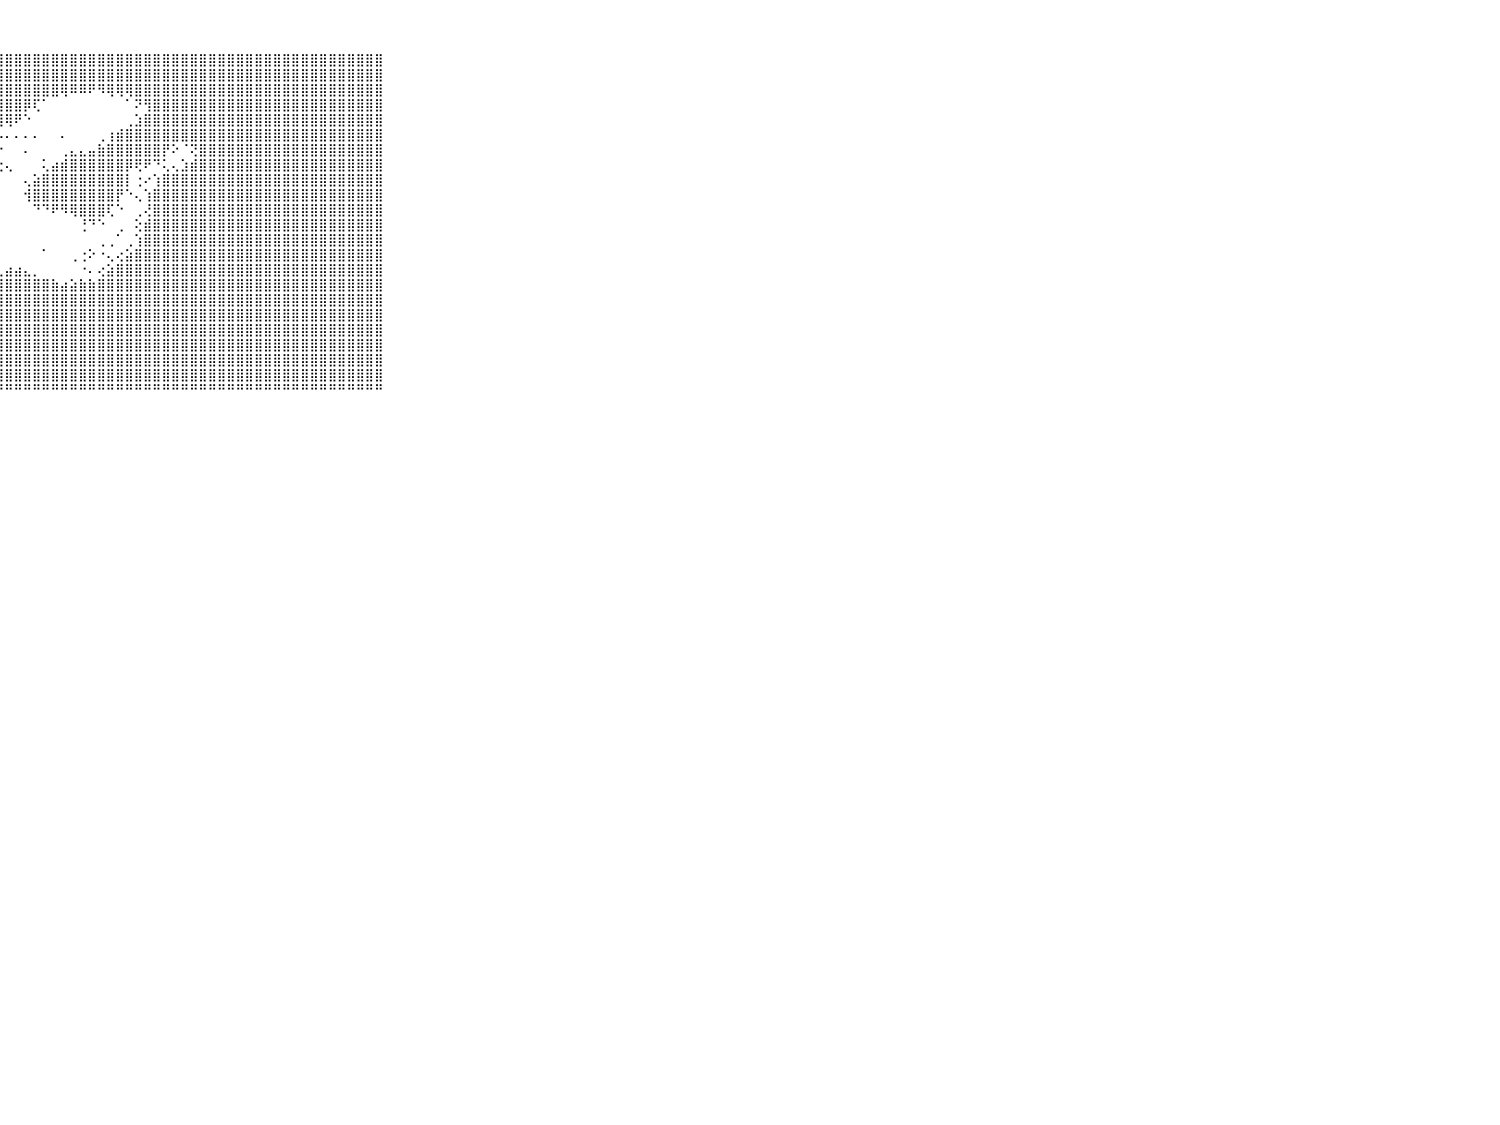

⠀⠀⠀⠀⠀⠀⠀⠀⠀⠀⠀⣿⣿⣿⣿⣿⣿⣿⣿⣿⣿⣿⣿⣿⣿⣿⣿⣿⣿⣿⣿⣿⣿⣿⣿⣿⣿⣿⣿⣿⣿⣿⣿⣿⣿⣿⣿⣿⣿⣿⣿⣿⣿⣿⣿⣿⣿⣿⣿⣿⣿⣿⣿⣿⣿⣿⣿⣿⣿⠀⠀⠀⠀⠀⠀⠀⠀⠀⠀⠀⠀
⠀⠀⠀⠀⠀⠀⠀⠀⠀⠀⠀⣿⣿⣿⣿⣿⣿⣿⣿⣿⢟⠟⢙⣝⣽⣿⣿⣿⣿⣿⣿⣿⣿⣿⣿⣿⣿⣿⣿⣿⣿⣿⣿⣿⣿⣿⣿⣿⣿⣿⣿⣿⣿⣿⣿⣿⣿⣿⣿⣿⣿⣿⣿⣿⣿⣿⣿⣿⣿⠀⠀⠀⠀⠀⠀⠀⠀⠀⠀⠀⠀
⠀⠀⠀⠀⠀⠀⠀⠀⠀⠀⠀⣿⣿⣿⣿⣿⣿⣿⡟⠕⠔⢾⣿⣿⣿⣿⣿⣿⣿⣿⣿⣿⣿⣿⢿⠿⠿⠟⠻⢿⢿⢿⣿⣿⣿⣿⣿⣿⣿⣿⣿⣿⣿⣿⣿⣿⣿⣿⣿⣿⣿⣿⣿⣿⣿⣿⣿⣿⣿⠀⠀⠀⠀⠀⠀⠀⠀⠀⠀⠀⠀
⠀⠀⠀⠀⠀⠀⠀⠀⠀⠀⠀⣿⣿⣿⣿⢿⠟⠋⠀⢀⢐⣸⣿⣿⣿⣿⣿⣿⣿⣿⡿⢏⠁⠀⠀⠀⠀⠀⠀⠀⠀⠁⠝⢻⣿⣿⣿⣿⣿⣿⣿⣿⣿⣿⣿⣿⣿⣿⣿⣿⣿⣿⣿⣿⣿⣿⣿⣿⣿⠀⠀⠀⠀⠀⠀⠀⠀⠀⠀⠀⠀
⠀⠀⠀⠀⠀⠀⠀⠀⠀⠀⠀⠙⠙⢁⣁⣠⣴⣶⣾⣿⣿⣿⣿⣿⣿⣿⣿⣿⢿⠟⠑⠀⠀⠀⠀⠀⠀⠀⠀⠀⠀⢀⣱⣿⣿⣿⣿⣿⣿⣿⣿⣿⣿⣿⣿⣿⣿⣿⣿⣿⣿⣿⣿⣿⣿⣿⣿⣿⣿⠀⠀⠀⠀⠀⠀⠀⠀⠀⠀⠀⠀
⠀⠀⠀⠀⠀⠀⠀⠀⠀⠀⠀⣴⣾⣿⣿⣿⣿⣿⣿⣿⣿⣿⣿⣿⣿⣿⣿⡧⠄⠄⠄⠄⠀⠀⠄⠀⠀⠀⢀⢰⣾⣿⣿⣿⣿⣿⣿⣿⣿⣿⣿⣿⣿⣿⣿⣿⣿⣿⣿⣿⣿⣿⣿⣿⣿⣿⣿⣿⣿⠀⠀⠀⠀⠀⠀⠀⠀⠀⠀⠀⠀
⠀⠀⠀⠀⠀⠀⠀⠀⠀⠀⠀⣿⣿⣿⣿⣿⣿⣿⣿⣿⣿⣿⣿⣿⣿⣿⢟⠑⠀⠀⠄⠀⠀⠀⢀⣄⣄⣤⣷⣿⣿⣿⣿⣿⣿⡟⠕⠈⢝⣿⣿⣿⣿⣿⣿⣿⣿⣿⣿⣿⣿⣿⣿⣿⣿⣿⣿⣿⣿⠀⠀⠀⠀⠀⠀⠀⠀⠀⠀⠀⠀
⠀⠀⠀⠀⠀⠀⠀⠀⠀⠀⠀⠁⠉⠙⠙⠟⢿⣿⣿⣿⣿⣿⣿⡿⠟⠑⠄⢐⢄⠀⠀⠀⢅⣴⣾⣿⣿⣿⣿⣿⣿⡿⢟⠟⠙⢅⢄⣱⣾⣿⣿⣿⣿⣿⣿⣿⣿⣿⣿⣿⣿⣿⣿⣿⣿⣿⣿⣿⣿⠀⠀⠀⠀⠀⠀⠀⠀⠀⠀⠀⠀
⠀⠀⠀⠀⠀⠀⠀⠀⠀⠀⠀⠀⠀⠀⠀⠀⠀⠀⠁⠈⠉⠉⠁⠀⠀⠀⠀⠀⠀⠀⢄⣵⣿⣿⣿⣿⣿⣿⣿⣿⣿⡇⢐⠔⢱⣿⣿⣿⣿⣿⣿⣿⣿⣿⣿⣿⣿⣿⣿⣿⣿⣿⣿⣿⣿⣿⣿⣿⣿⠀⠀⠀⠀⠀⠀⠀⠀⠀⠀⠀⠀
⠀⠀⠀⠀⠀⠀⠀⠀⠀⠀⠀⠀⠀⠀⠀⠀⠀⠀⠀⠀⠀⠀⠀⠀⠀⠀⠀⠀⠀⠀⢺⣿⣿⣿⣿⣿⣿⣿⣿⣿⡟⠑⢄⢱⣿⣿⣿⣿⣿⣿⣿⣿⣿⣿⣿⣿⣿⣿⣿⣿⣿⣿⣿⣿⣿⣿⣿⣿⣿⠀⠀⠀⠀⠀⠀⠀⠀⠀⠀⠀⠀
⠀⠀⠀⠀⠀⠀⠀⠀⠀⠀⠀⠀⠀⠀⠀⠀⠀⠀⠀⠀⠀⠀⠀⠀⠀⠀⠀⠀⠀⠀⠀⠙⠙⠟⠻⢿⣿⣿⣿⢏⠑⠀⢀⢜⣿⣿⣿⣿⣿⣿⣿⣿⣿⣿⣿⣿⣿⣿⣿⣿⣿⣿⣿⣿⣿⣿⣿⣿⣿⠀⠀⠀⠀⠀⠀⠀⠀⠀⠀⠀⠀
⠀⠀⠀⠀⠀⠀⠀⠀⠀⠀⠀⠀⠀⠀⠀⠀⠀⠀⠀⠀⠀⠀⠀⠀⠀⠀⠀⠀⠀⠀⠀⠀⠀⠀⠀⠀⢘⠙⠑⠀⢀⠀⢕⣾⣿⣿⣿⣿⣿⣿⣿⣿⣿⣿⣿⣿⣿⣿⣿⣿⣿⣿⣿⣿⣿⣿⣿⣿⣿⠀⠀⠀⠀⠀⠀⠀⠀⠀⠀⠀⠀
⠀⠀⠀⠀⠀⠀⠀⠀⠀⠀⠀⠀⠀⠀⠀⠀⠀⠀⠀⠀⠀⠀⠀⠀⠀⠀⠀⠀⠀⠀⠀⠀⠀⠀⠀⠀⠀⠀⢀⢀⠁⢀⢱⣿⣿⣿⣿⣿⣿⣿⣿⣿⣿⣿⣿⣿⣿⣿⣿⣿⣿⣿⣿⣿⣿⣿⣿⣿⣿⠀⠀⠀⠀⠀⠀⠀⠀⠀⠀⠀⠀
⠀⠀⠀⠀⠀⠀⠀⠀⠀⠀⠀⠀⠀⠀⠀⠀⠀⠀⠀⠀⠀⠀⠀⠀⠀⠀⠀⠀⠀⠀⠀⠀⠁⠀⠀⢀⢐⠕⠐⢄⢔⣵⣿⣿⣿⣿⣿⣿⣿⣿⣿⣿⣿⣿⣿⣿⣿⣿⣿⣿⣿⣿⣿⣿⣿⣿⣿⣿⣿⠀⠀⠀⠀⠀⠀⠀⠀⠀⠀⠀⠀
⠀⠀⠀⠀⠀⠀⠀⠀⠀⠀⠀⠀⠀⠀⠀⠀⠀⠀⠀⠀⠀⠀⠀⠀⠀⠀⢀⣄⣴⣴⣄⡀⠀⠀⠀⠀⠐⠄⢔⣵⣿⣿⣿⣿⣿⣿⣿⣿⣿⣿⣿⣿⣿⣿⣿⣿⣿⣿⣿⣿⣿⣿⣿⣿⣿⣿⣿⣿⣿⠀⠀⠀⠀⠀⠀⠀⠀⠀⠀⠀⠀
⠀⠀⠀⠀⠀⠀⠀⠀⠀⠀⠀⠀⠀⠀⠀⠀⠀⠀⠀⠀⠀⠀⠀⢀⣠⣾⣿⣿⣿⣿⣿⣿⣿⣷⣴⣵⣷⣷⣿⣿⣿⣿⣿⣿⣿⣿⣿⣿⣿⣿⣿⣿⣿⣿⣿⣿⣿⣿⣿⣿⣿⣿⣿⣿⣿⣿⣿⣿⣿⠀⠀⠀⠀⠀⠀⠀⠀⠀⠀⠀⠀
⠀⠀⠀⠀⠀⠀⠀⠀⠀⠀⠀⠀⠀⠀⠀⠀⠀⠀⠀⠀⢀⣄⣴⣾⣿⣿⣿⣿⣿⣿⣿⣿⣿⣿⣿⣿⣿⣿⣿⣿⣿⣿⣿⣿⣿⣿⣿⣿⣿⣿⣿⣿⣿⣿⣿⣿⣿⣿⣿⣿⣿⣿⣿⣿⣿⣿⣿⣿⣿⠀⠀⠀⠀⠀⠀⠀⠀⠀⠀⠀⠀
⠀⠀⠀⠀⠀⠀⠀⠀⠀⠀⠀⠀⠀⠀⠀⠀⢀⣠⣴⣷⣿⣿⣿⣿⣿⣿⣿⣿⣿⣿⣿⣿⣿⣿⣿⣿⣿⣿⣿⣿⣿⣿⣿⣿⣿⣿⣿⣿⣿⣿⣿⣿⣿⣿⣿⣿⣿⣿⣿⣿⣿⣿⣿⣿⣿⣿⣿⣿⣿⠀⠀⠀⠀⠀⠀⠀⠀⠀⠀⠀⠀
⠀⠀⠀⠀⠀⠀⠀⠀⠀⠀⠀⠀⠀⠀⢀⣴⣾⣿⣿⣿⣿⣿⣿⣿⣿⣿⣿⣿⣿⣿⣿⣿⣿⣿⣿⣿⣿⣿⣿⣿⣿⣿⣿⣿⣿⣿⣿⣿⣿⣿⣿⣿⣿⣿⣿⣿⣿⣿⣿⣿⣿⣿⣿⣿⣿⣿⣿⣿⣿⠀⠀⠀⠀⠀⠀⠀⠀⠀⠀⠀⠀
⠀⠀⠀⠀⠀⠀⠀⠀⠀⠀⠀⣀⣰⣾⣿⣿⣿⣿⣿⣿⣿⣿⣿⣿⣿⣿⣿⣿⣿⣿⣿⣿⣿⣿⣿⣿⣿⣿⣿⣿⣿⣿⣿⣿⣿⣿⣿⣿⣿⣿⣿⣿⣿⣿⣿⣿⣿⣿⣿⣿⣿⣿⣿⣿⣿⣿⣿⣿⣿⠀⠀⠀⠀⠀⠀⠀⠀⠀⠀⠀⠀
⠀⠀⠀⠀⠀⠀⠀⠀⠀⠀⠀⣿⣿⣿⣿⣿⣿⣿⣿⣿⣿⣿⣿⣿⣿⣿⣿⣿⣿⣿⣿⣿⣿⣿⣿⣿⣿⣿⣿⣿⣿⣿⣿⣿⣿⣿⣿⣿⣿⣿⣿⣿⣿⣿⣿⣿⣿⣿⣿⣿⣿⣿⣿⣿⣿⣿⣿⣿⣿⠀⠀⠀⠀⠀⠀⠀⠀⠀⠀⠀⠀
⠀⠀⠀⠀⠀⠀⠀⠀⠀⠀⠀⣿⣿⣿⣿⣿⣿⣿⣿⣿⣿⣿⣿⣿⣿⣿⣿⣿⣿⣿⣿⣿⣿⣿⣿⣿⣿⣿⣿⣿⣿⣿⣿⣿⣿⣿⣿⣿⣿⣿⣿⣿⣿⣿⣿⣿⣿⣿⣿⣿⣿⣿⣿⣿⣿⣿⣿⣿⣿⠀⠀⠀⠀⠀⠀⠀⠀⠀⠀⠀⠀
⠀⠀⠀⠀⠀⠀⠀⠀⠀⠀⠀⠛⠛⠛⠛⠛⠛⠛⠛⠛⠛⠛⠛⠛⠛⠛⠛⠛⠛⠛⠛⠛⠛⠛⠛⠛⠛⠛⠛⠛⠛⠛⠛⠛⠛⠛⠛⠛⠛⠛⠛⠛⠛⠛⠛⠛⠛⠛⠛⠛⠛⠛⠛⠛⠛⠛⠛⠛⠛⠀⠀⠀⠀⠀⠀⠀⠀⠀⠀⠀⠀